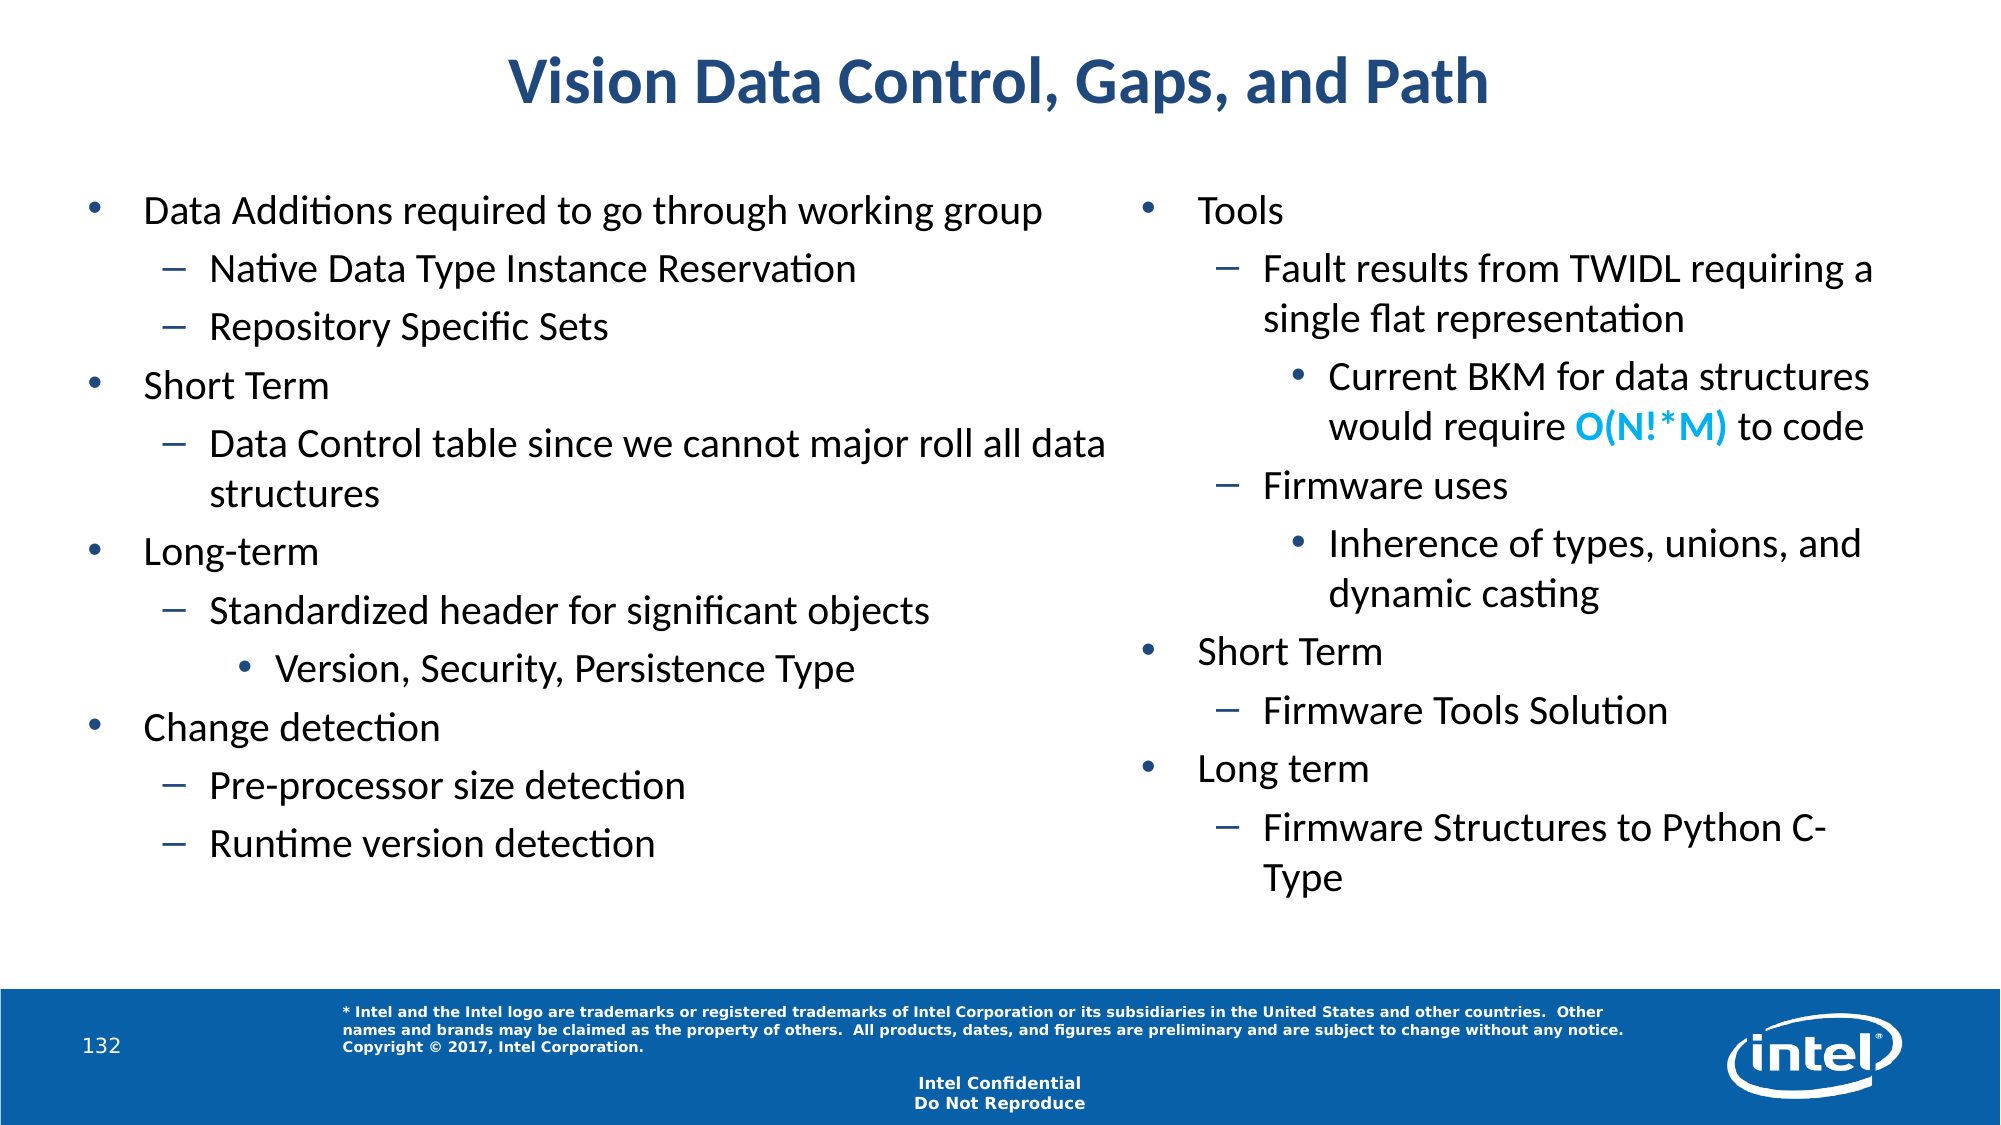

# Vision Data Control, Gaps, and Path
Data Additions required to go through working group
Native Data Type Instance Reservation
Repository Specific Sets
Short Term
Data Control table since we cannot major roll all data structures
Long-term
Standardized header for significant objects
Version, Security, Persistence Type
Change detection
Pre-processor size detection
Runtime version detection
Tools
Fault results from TWIDL requiring a single flat representation
Current BKM for data structures would require O(N!*M) to code
Firmware uses
Inherence of types, unions, and dynamic casting
Short Term
Firmware Tools Solution
Long term
Firmware Structures to Python C-Type